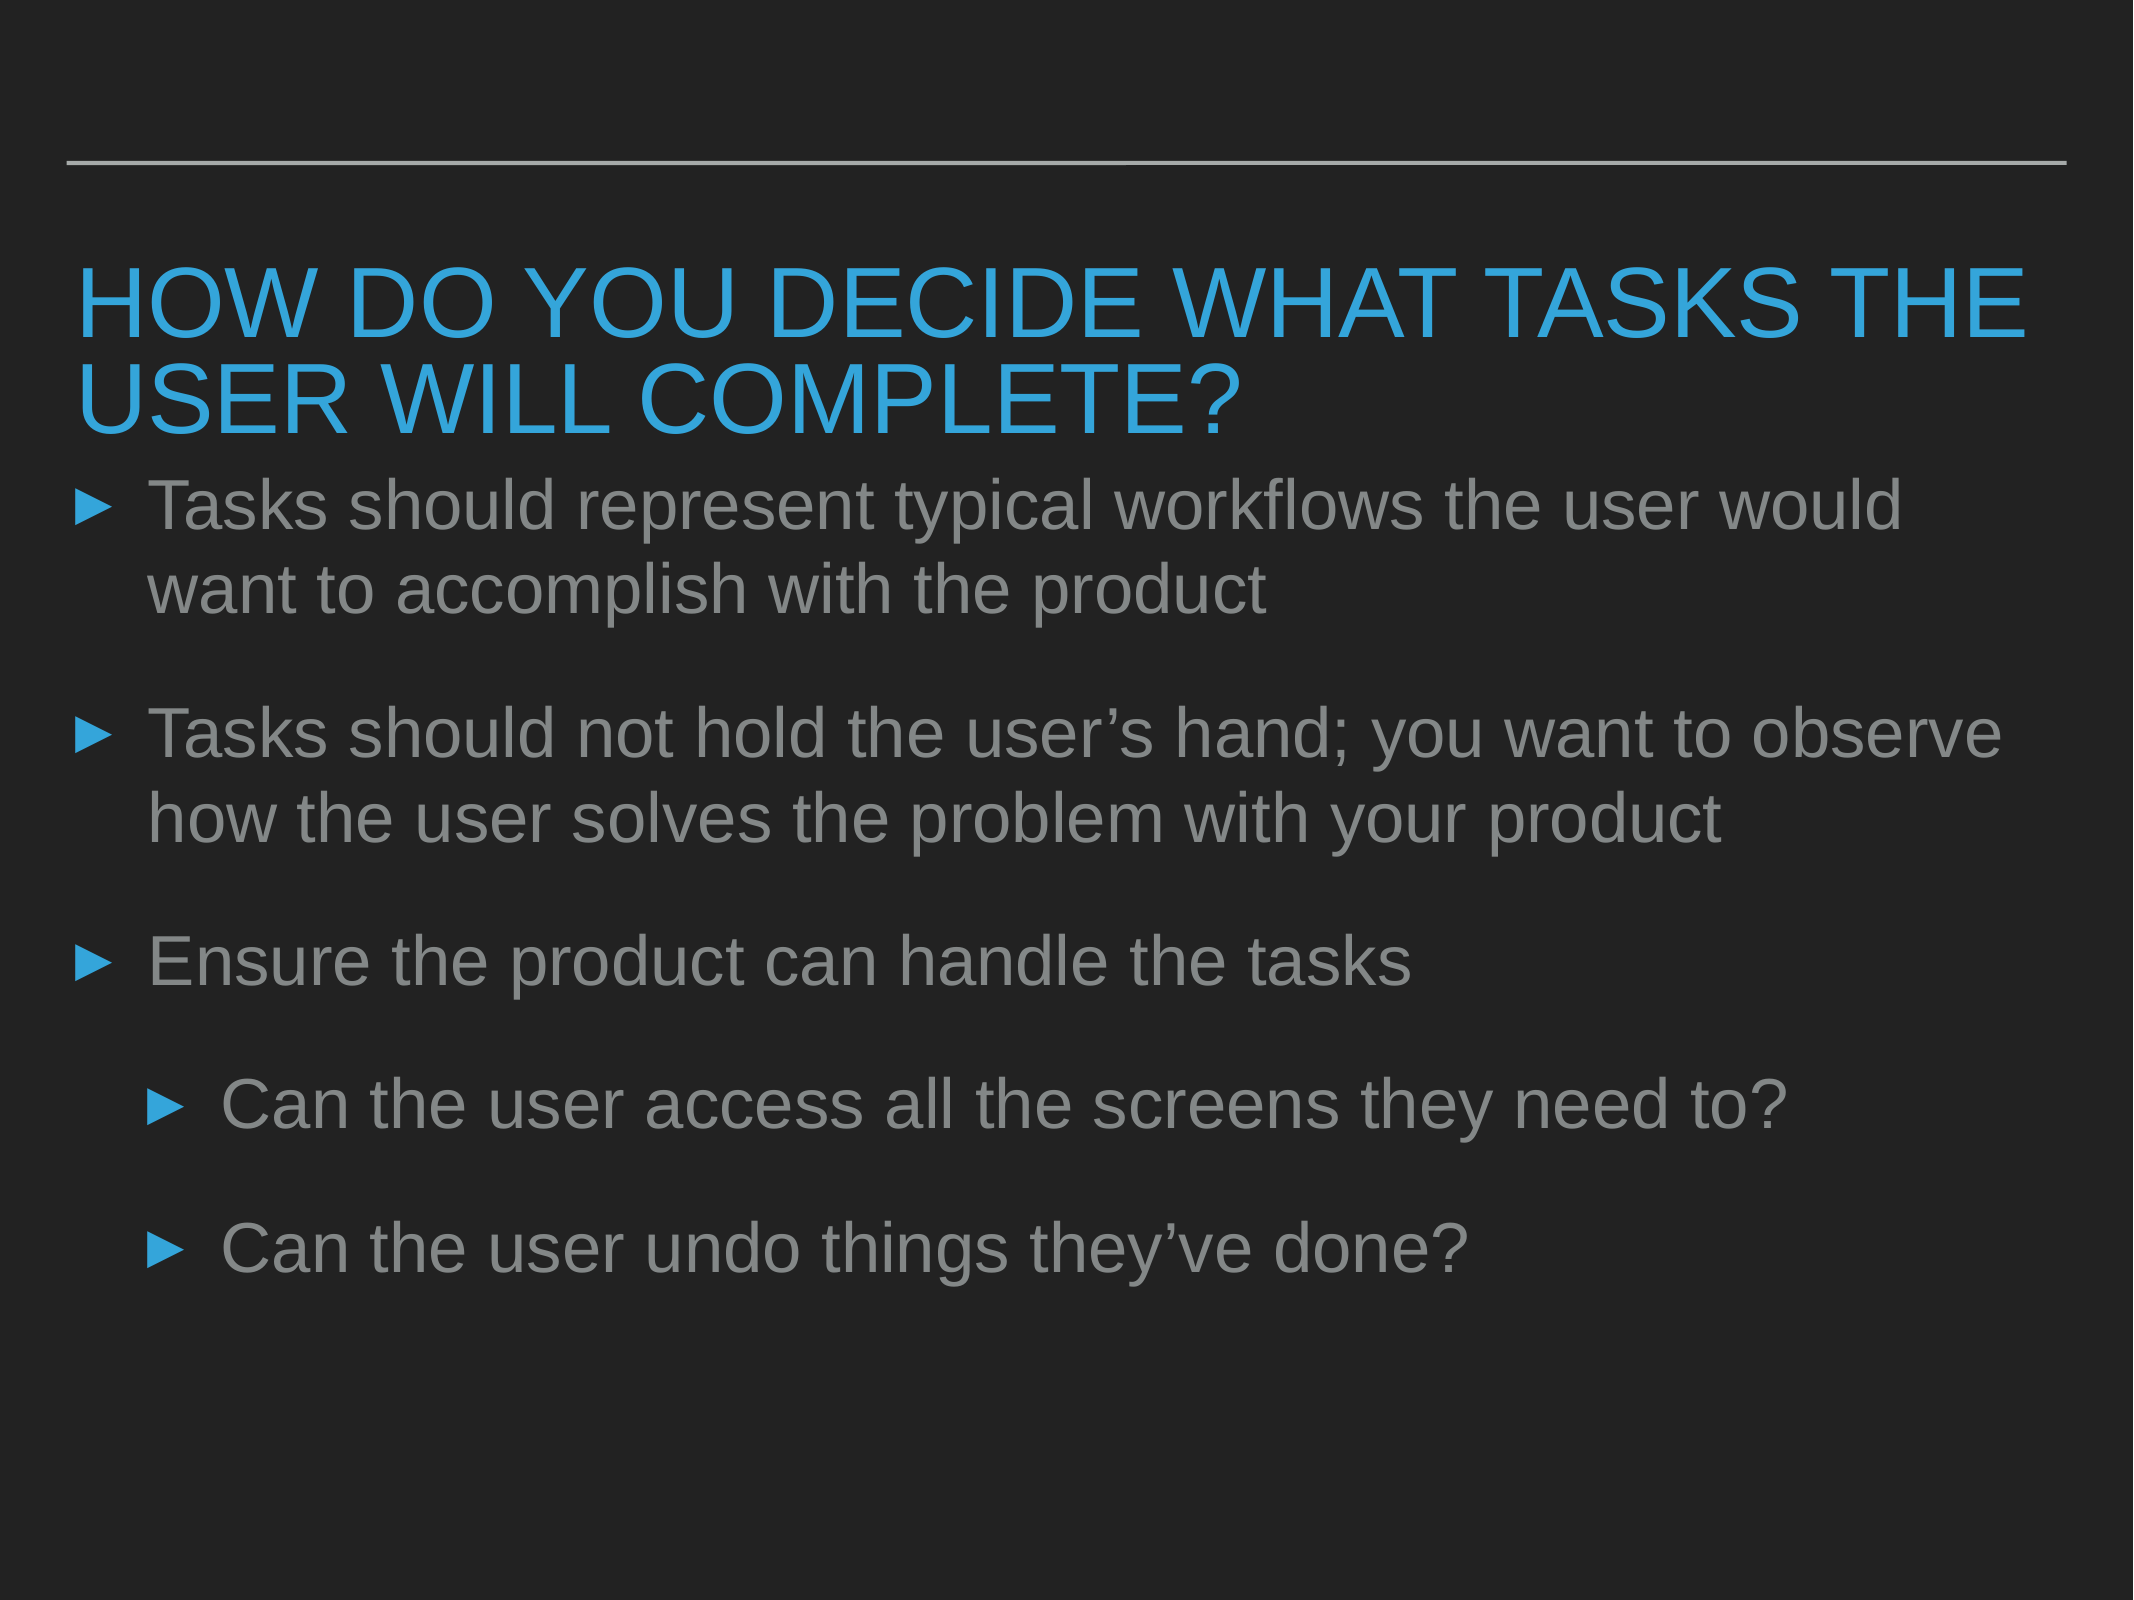

# How do you decide what tasks the user will complete?
Tasks should represent typical workflows the user would want to accomplish with the product
Tasks should not hold the user’s hand; you want to observe how the user solves the problem with your product
Ensure the product can handle the tasks
Can the user access all the screens they need to?
Can the user undo things they’ve done?